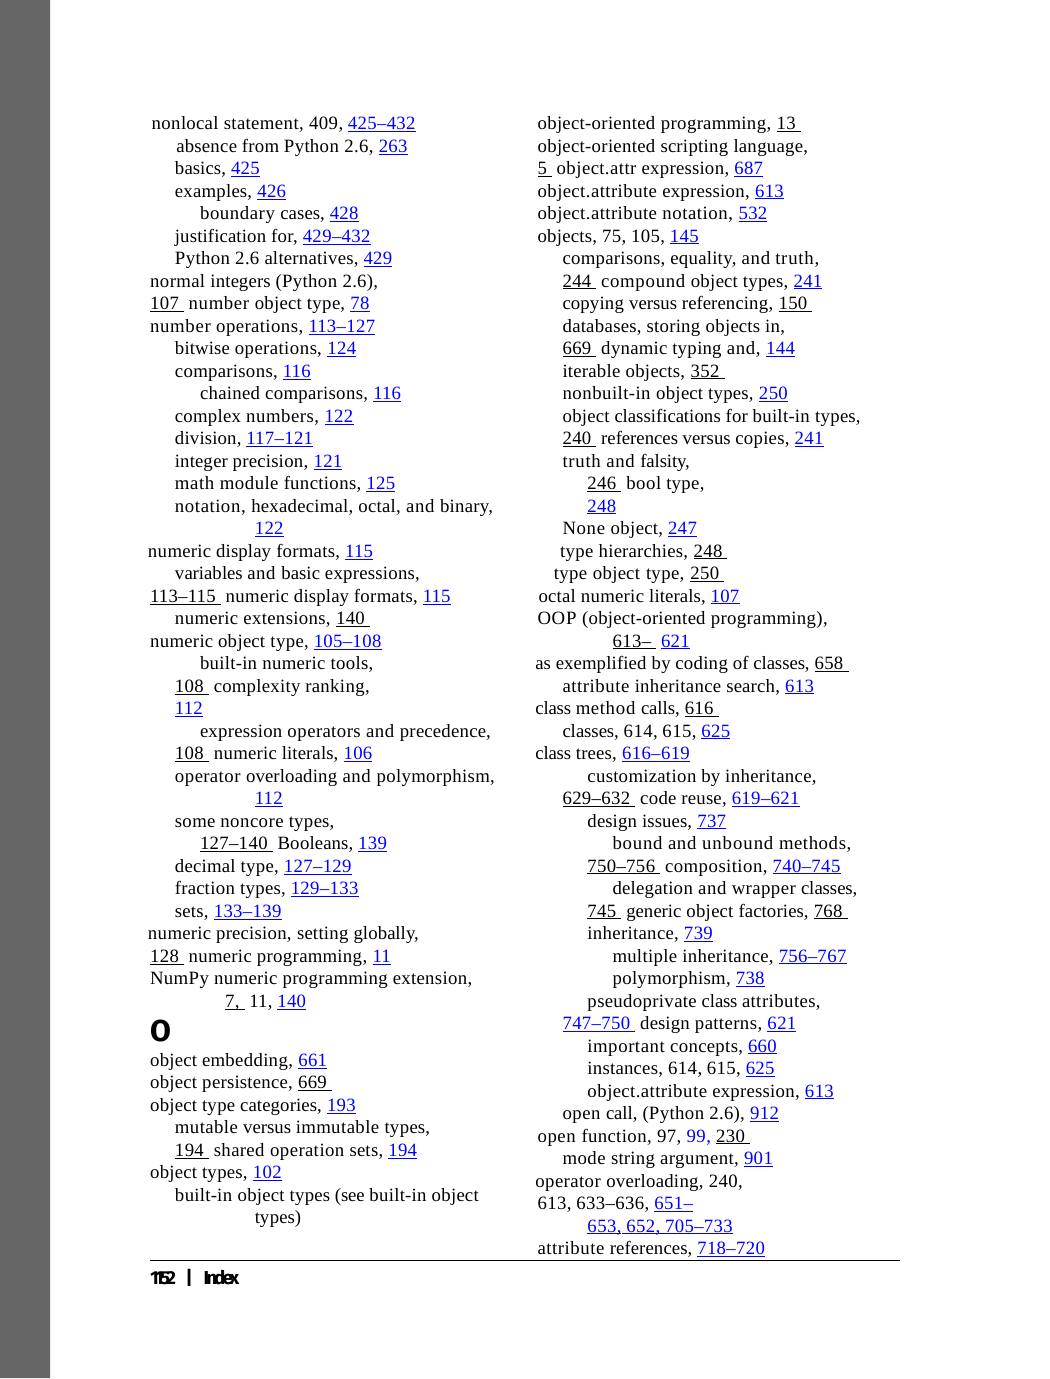

nonlocal statement, 409, 425–432
absence from Python 2.6, 263
basics, 425
examples, 426
boundary cases, 428
justification for, 429–432
Python 2.6 alternatives, 429
normal integers (Python 2.6), 107  number object type, 78
number operations, 113–127
bitwise operations, 124
comparisons, 116
chained comparisons, 116
complex numbers, 122
division, 117–121
integer precision, 121
math module functions, 125
notation, hexadecimal, octal, and binary,  122
numeric display formats, 115
variables and basic expressions, 113–115  numeric display formats, 115
numeric extensions, 140  numeric object type, 105–108
built-in numeric tools, 108  complexity ranking, 112
expression operators and precedence, 108  numeric literals, 106
operator overloading and polymorphism,  112
some noncore types, 127–140  Booleans, 139
decimal type, 127–129
fraction types, 129–133
sets, 133–139
numeric precision, setting globally, 128  numeric programming, 11
NumPy numeric programming extension, 7,  11, 140
object-oriented programming, 13  object-oriented scripting language, 5  object.attr expression, 687
object.attribute expression, 613
object.attribute notation, 532
objects, 75, 105, 145
comparisons, equality, and truth, 244  compound object types, 241
copying versus referencing, 150  databases, storing objects in, 669  dynamic typing and, 144
iterable objects, 352  nonbuilt-in object types, 250
object classifications for built-in types, 240  references versus copies, 241
truth and falsity, 246  bool type, 248
None object, 247
type hierarchies, 248  type object type, 250  octal numeric literals, 107
OOP (object-oriented programming), 613–  621
as exemplified by coding of classes, 658  attribute inheritance search, 613
class method calls, 616  classes, 614, 615, 625
class trees, 616–619
customization by inheritance, 629–632  code reuse, 619–621
design issues, 737
bound and unbound methods, 750–756  composition, 740–745
delegation and wrapper classes, 745  generic object factories, 768  inheritance, 739
multiple inheritance, 756–767
polymorphism, 738
pseudoprivate class attributes, 747–750  design patterns, 621
important concepts, 660
instances, 614, 615, 625
object.attribute expression, 613
open call, (Python 2.6), 912
open function, 97, 99, 230  mode string argument, 901
operator overloading, 240, 613, 633–636, 651–
653, 652, 705–733
attribute references, 718–720
O
object embedding, 661
object persistence, 669  object type categories, 193
mutable versus immutable types, 194  shared operation sets, 194
object types, 102
built-in object types (see built-in object  types)

1152  | Index